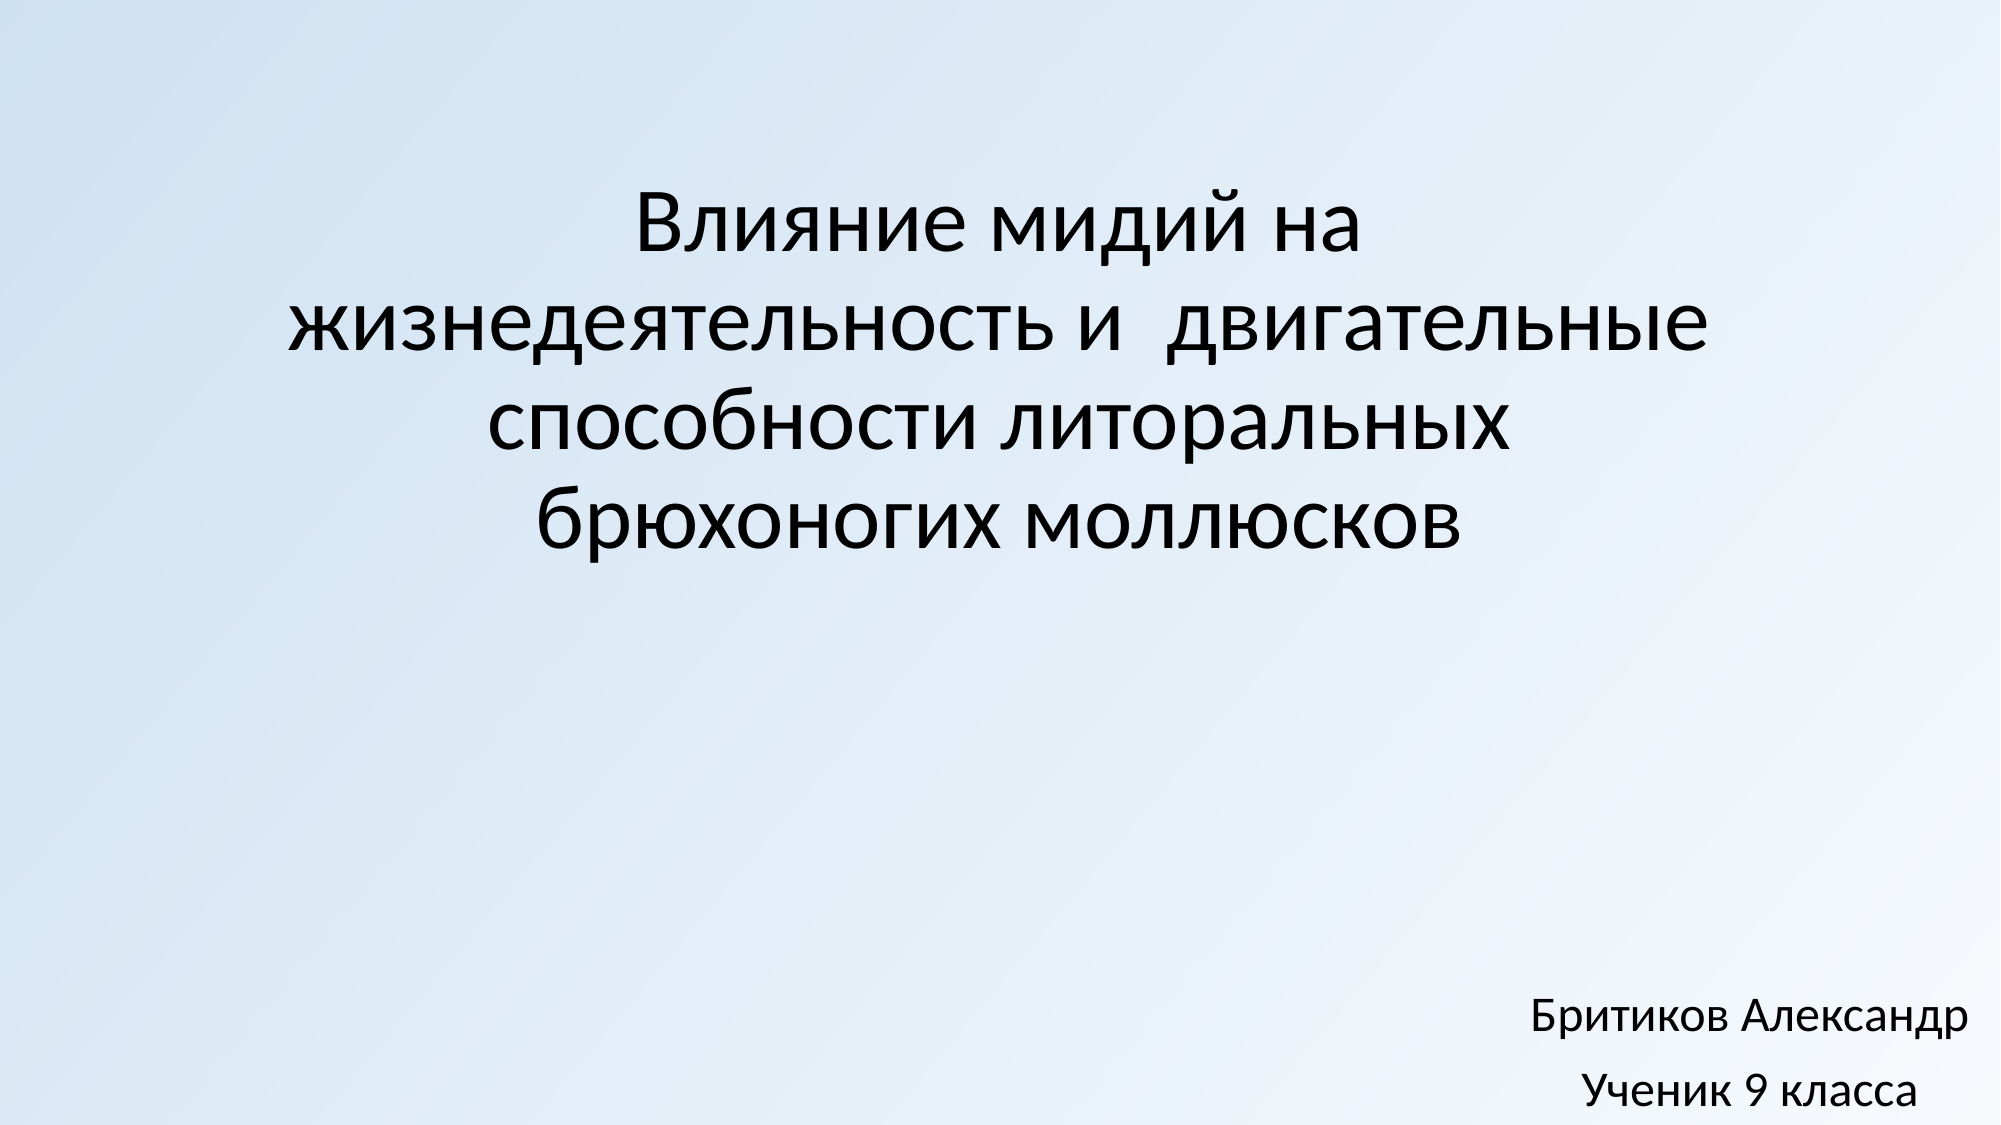

# Влияние мидий на жизнедеятельность и  двигательные способности литоральных брюхоногих моллюсков
Бритиков Александр
Ученик 9 класса